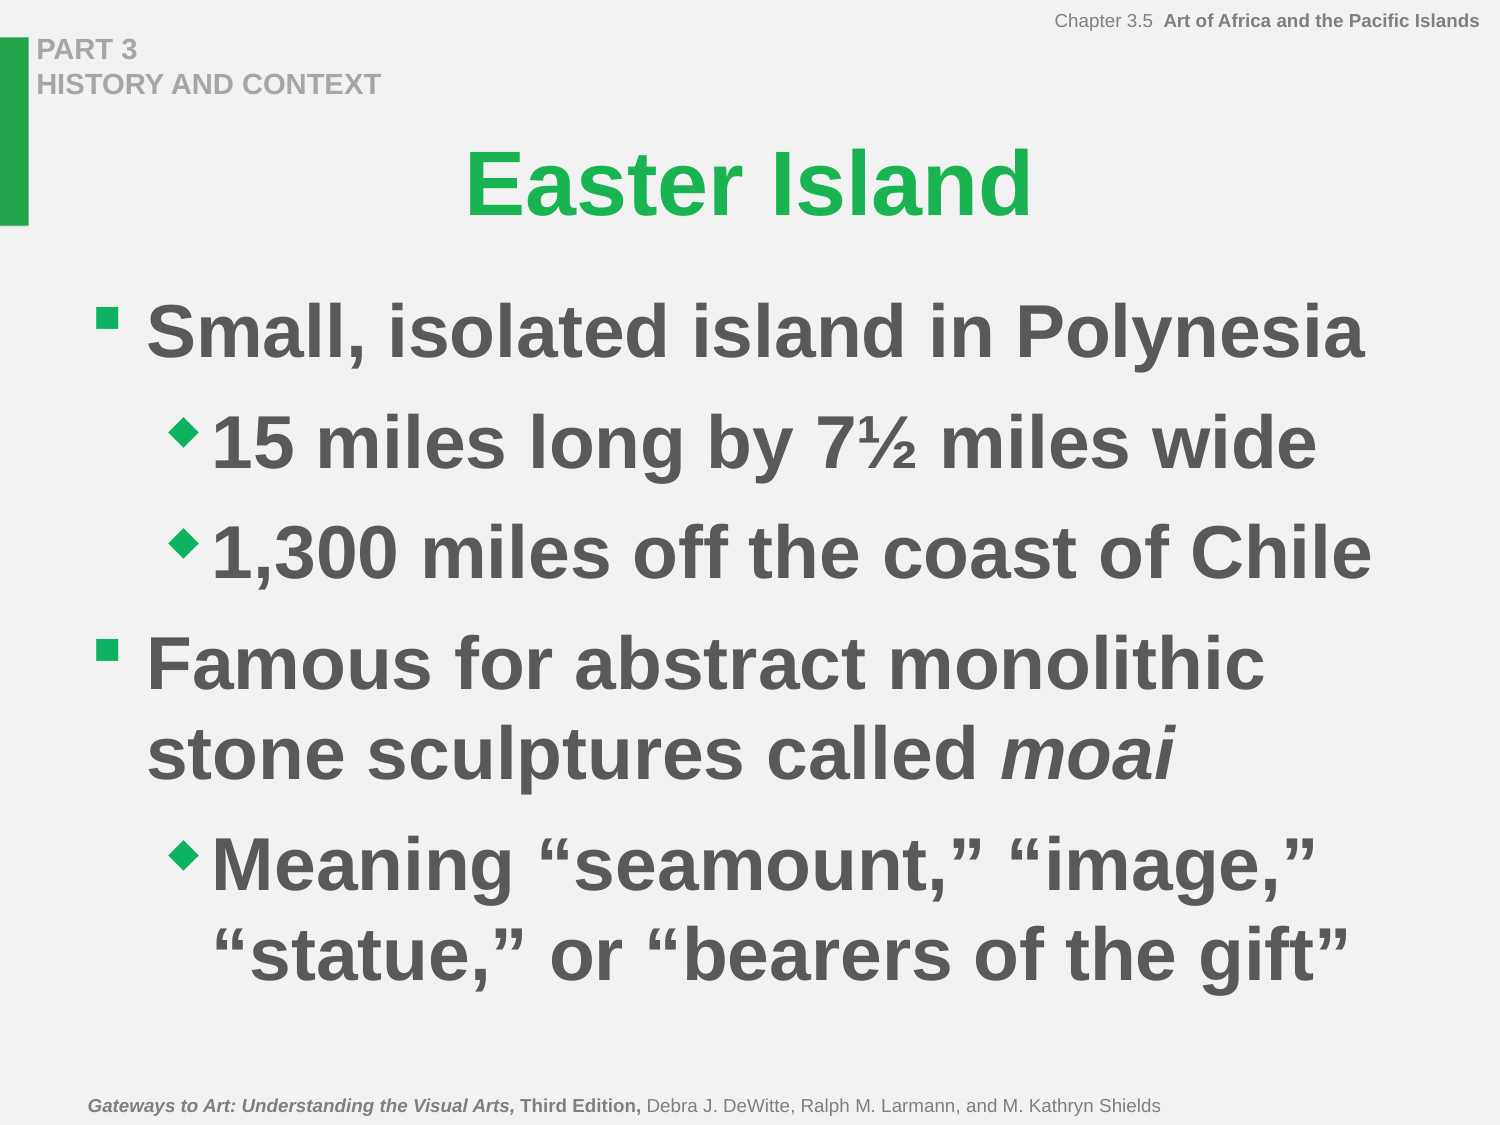

# Easter Island
Small, isolated island in Polynesia
15 miles long by 7½ miles wide
1,300 miles off the coast of Chile
Famous for abstract monolithic stone sculptures called moai
Meaning “seamount,” “image,” “statue,” or “bearers of the gift”